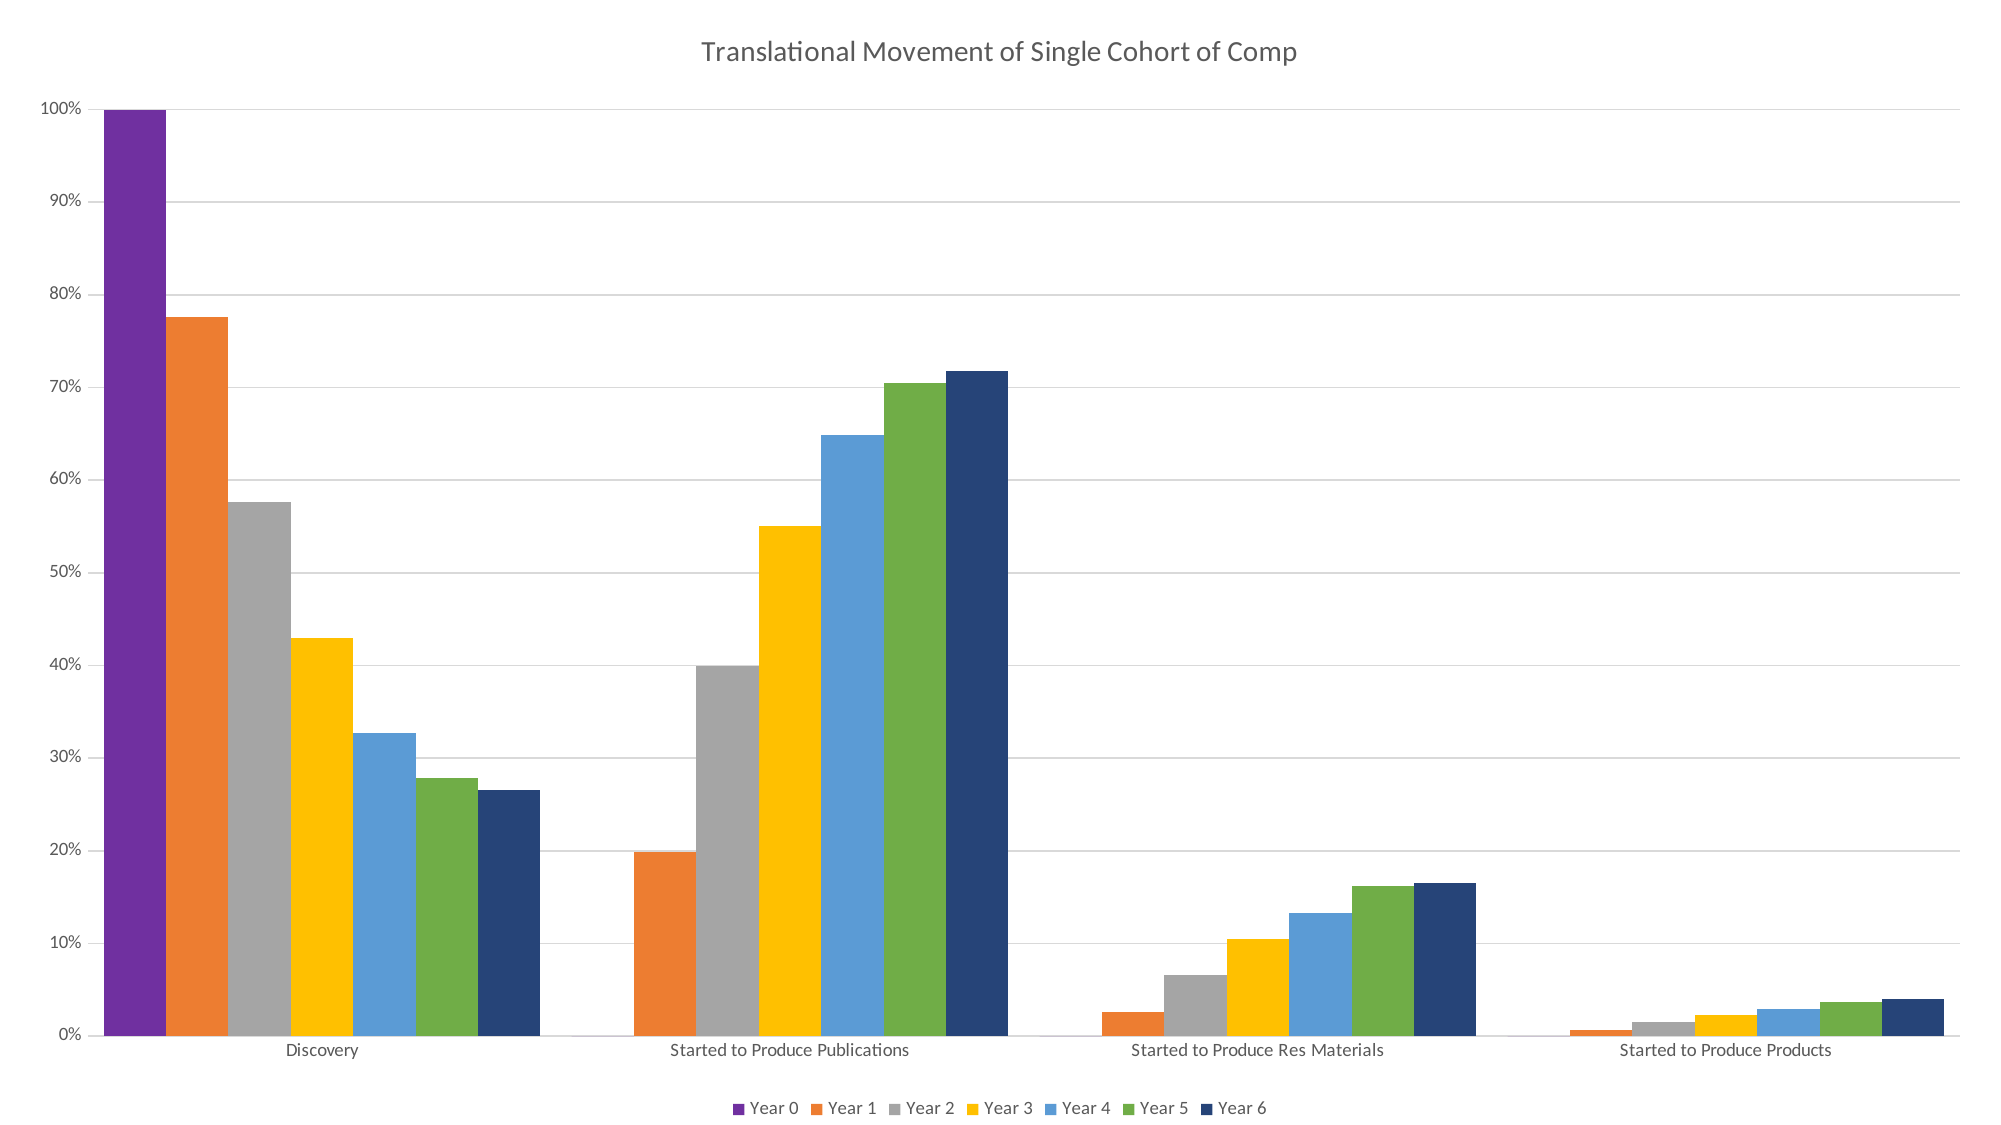

### Chart: Translational Movement of Single Cohort of Comp

| Category | Year 0 | Year 1 | Year 2 | Year 3 | Year 4 | Year 5 | Year 6 |
|---|---|---|---|---|---|---|---|
| Discovery | 1.0 | 0.7765814266487214 | 0.576043068640646 | 0.42934051144010765 | 0.3270524899057874 | 0.27860026917900405 | 0.2651413189771198 |
| Started to Produce Publications | 0.0 | 0.19919246298788695 | 0.3997308209959623 | 0.550471063257066 | 0.648721399730821 | 0.7052489905787349 | 0.7173620457604307 |
| Started to Produce Res Materials | 0.0 | 0.02557200538358008 | 0.06594885598923284 | 0.10497981157469717 | 0.13324360699865412 | 0.16150740242261102 | 0.1655450874831763 |
| Started to Produce Products | 0.0 | 0.006729475100942127 | 0.014804845222072678 | 0.02288021534320323 | 0.029609690444145357 | 0.03633916554508748 | 0.040376850605652756 |